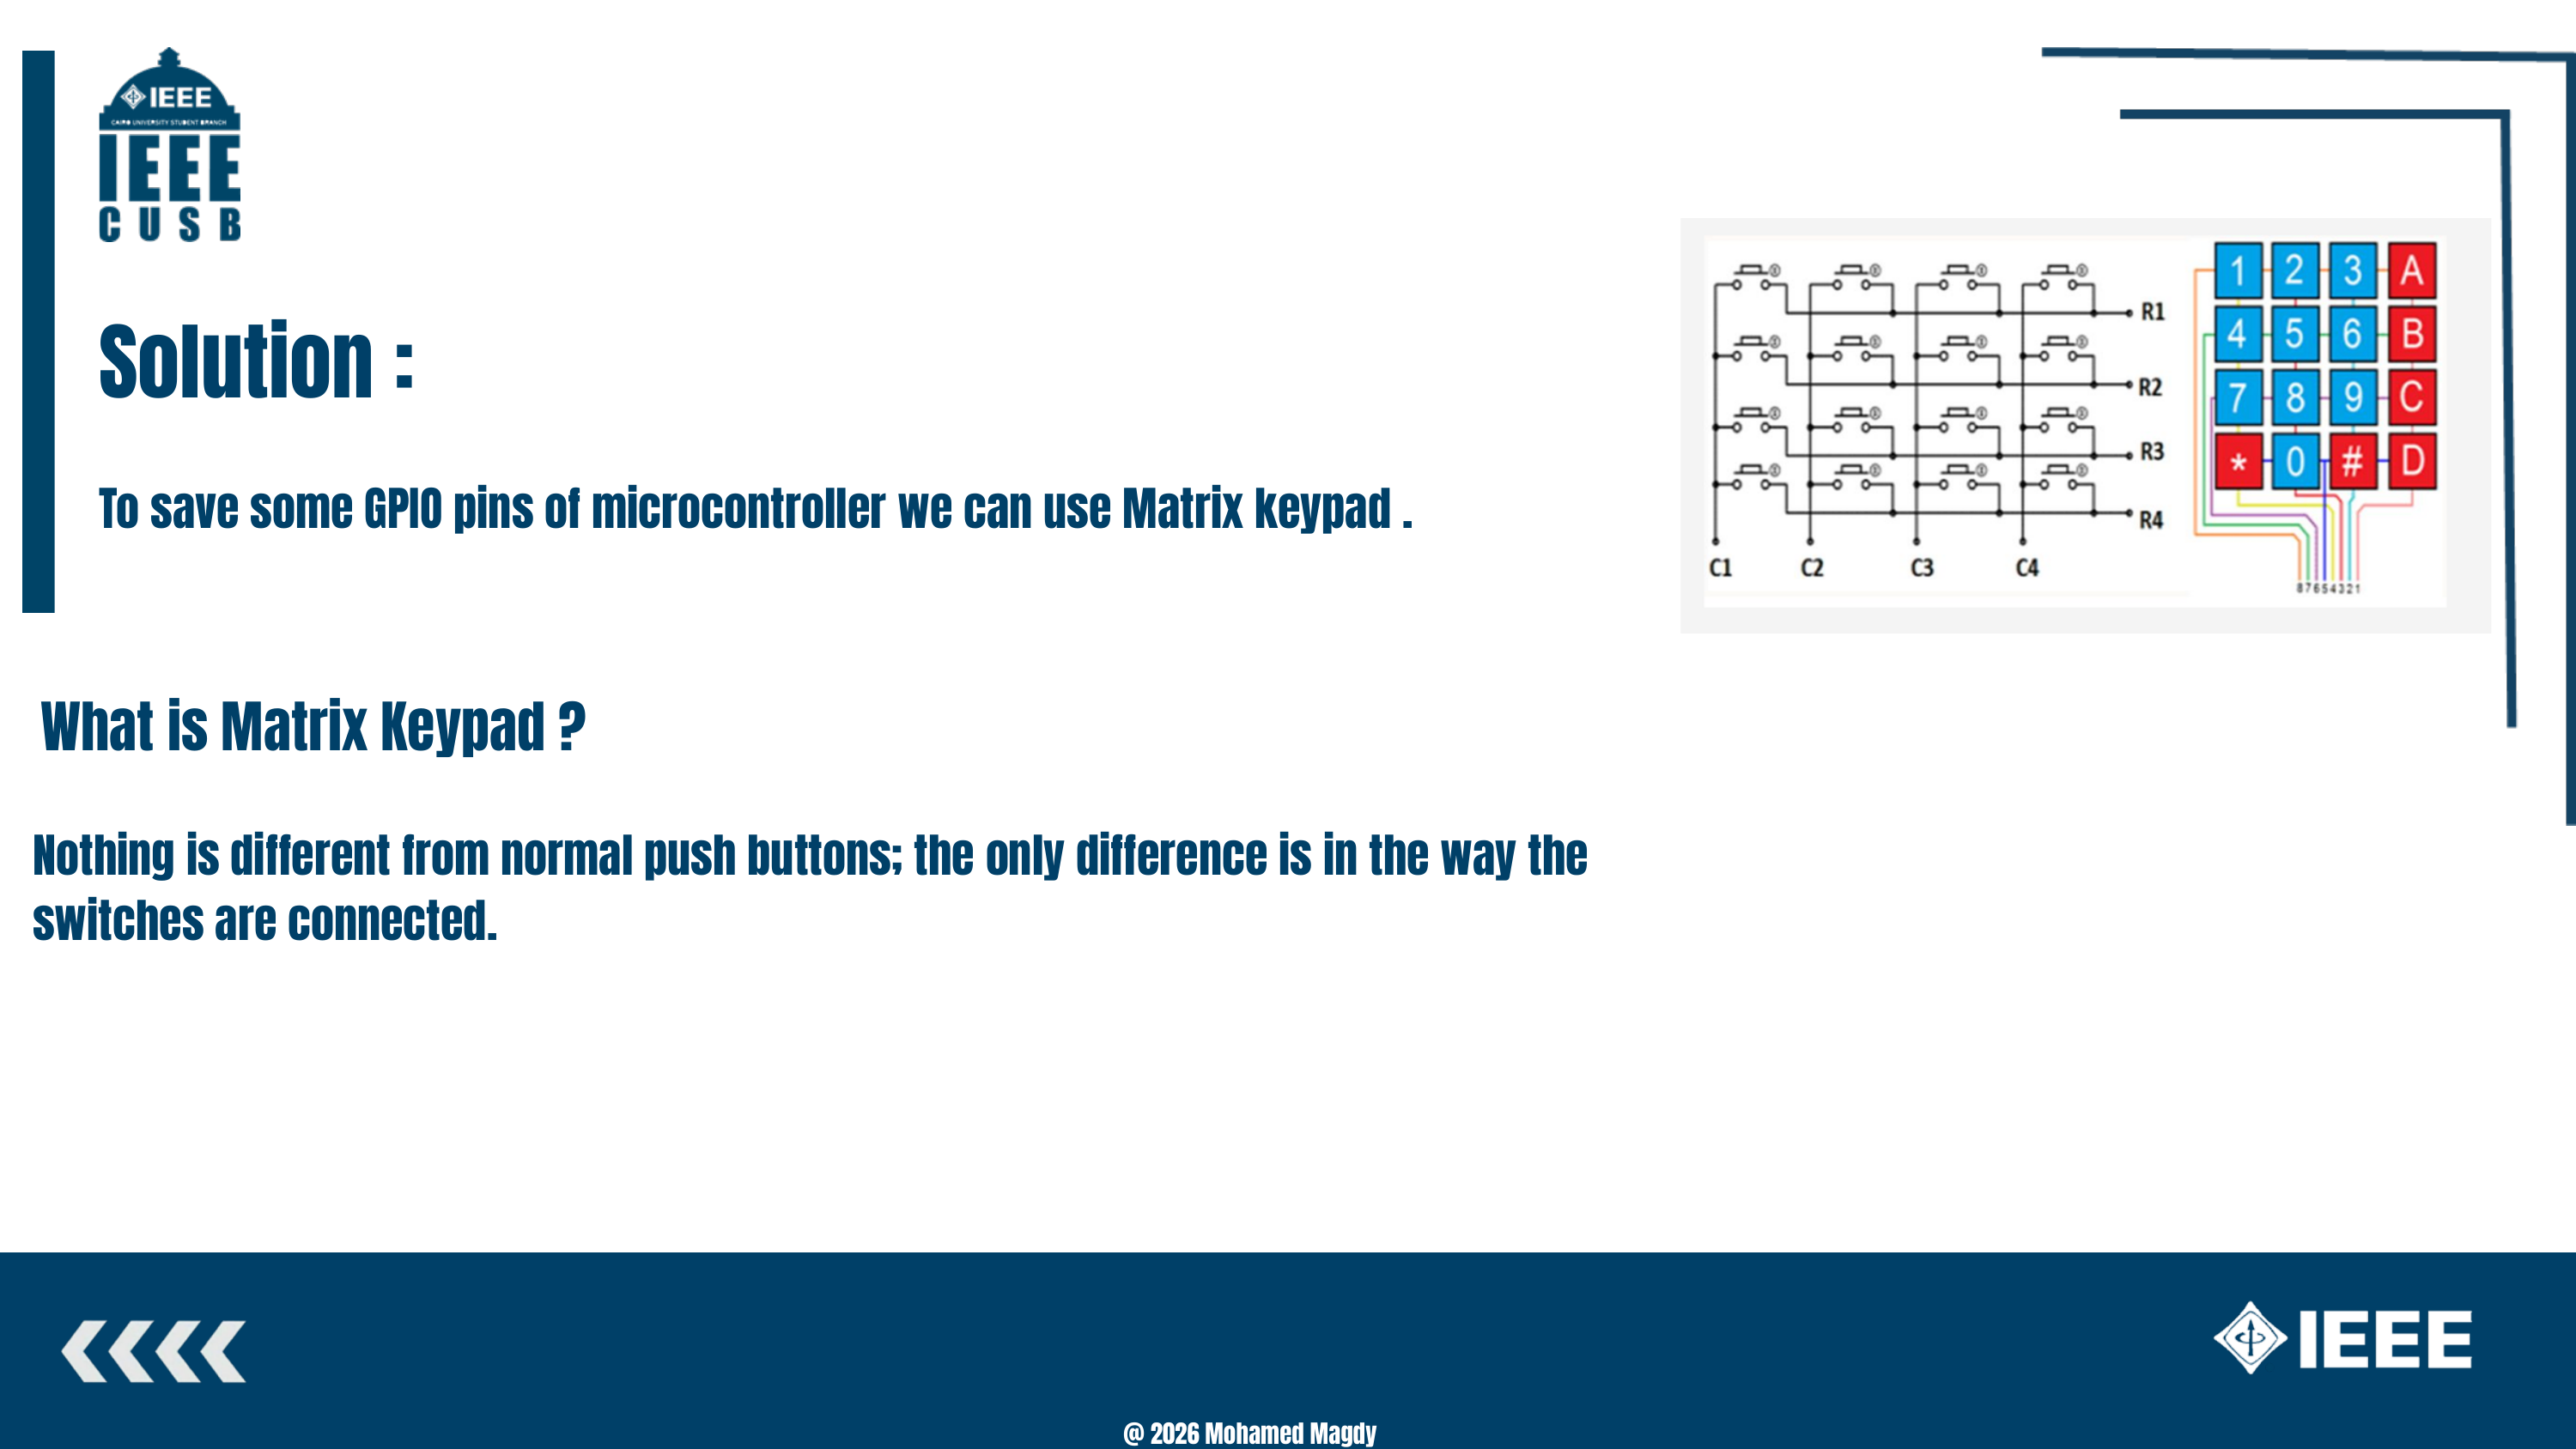

Solution :
To save some GPIO pins of microcontroller we can use Matrix keypad .
What is Matrix Keypad ?
Nothing is different from normal push buttons; the only difference is in the way the switches are connected.

@ 2026 Mohamed Magdy